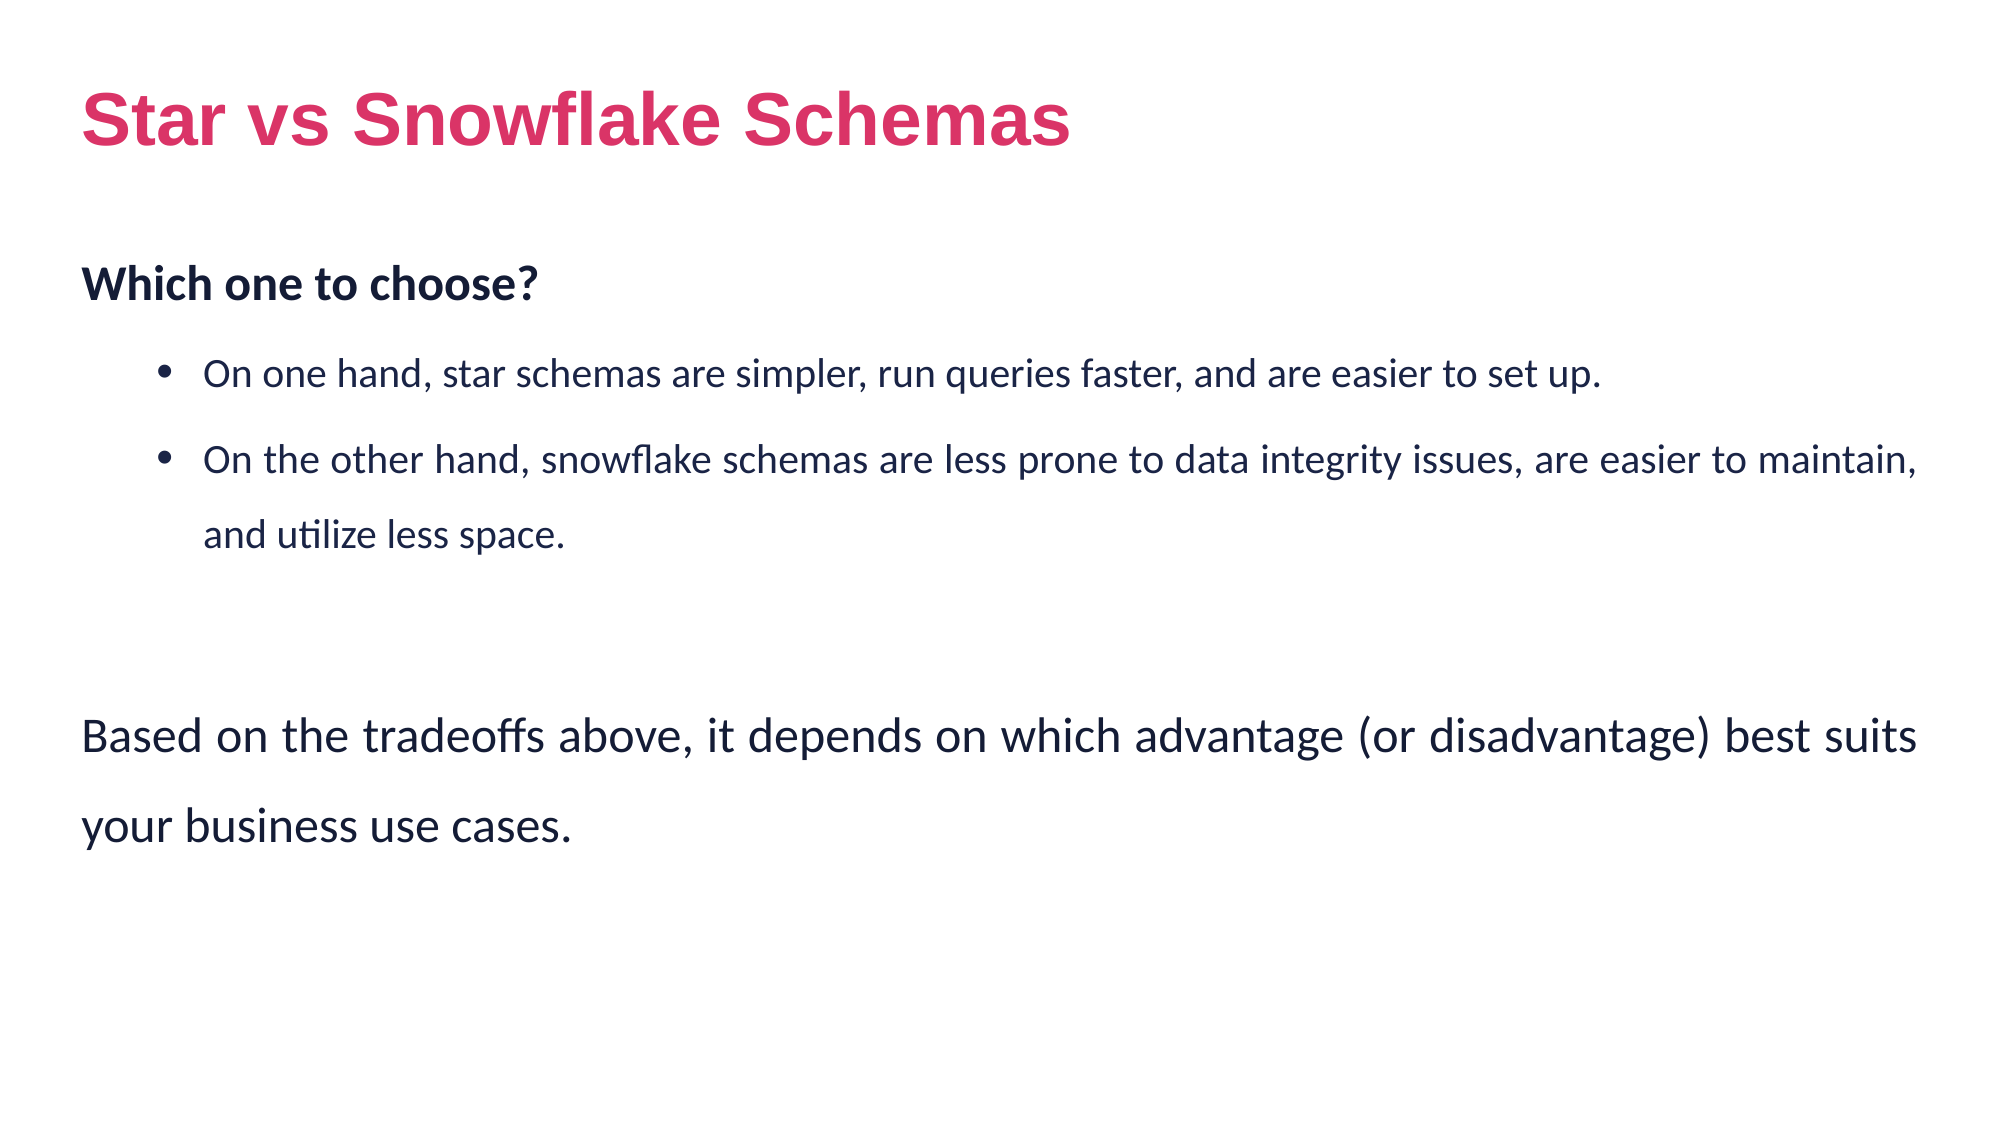

# Star vs Snowflake Schemas
Which one to choose?
On one hand, star schemas are simpler, run queries faster, and are easier to set up.
On the other hand, snowflake schemas are less prone to data integrity issues, are easier to maintain, and utilize less space.

Based on the tradeoffs above, it depends on which advantage (or disadvantage) best suits your business use cases.